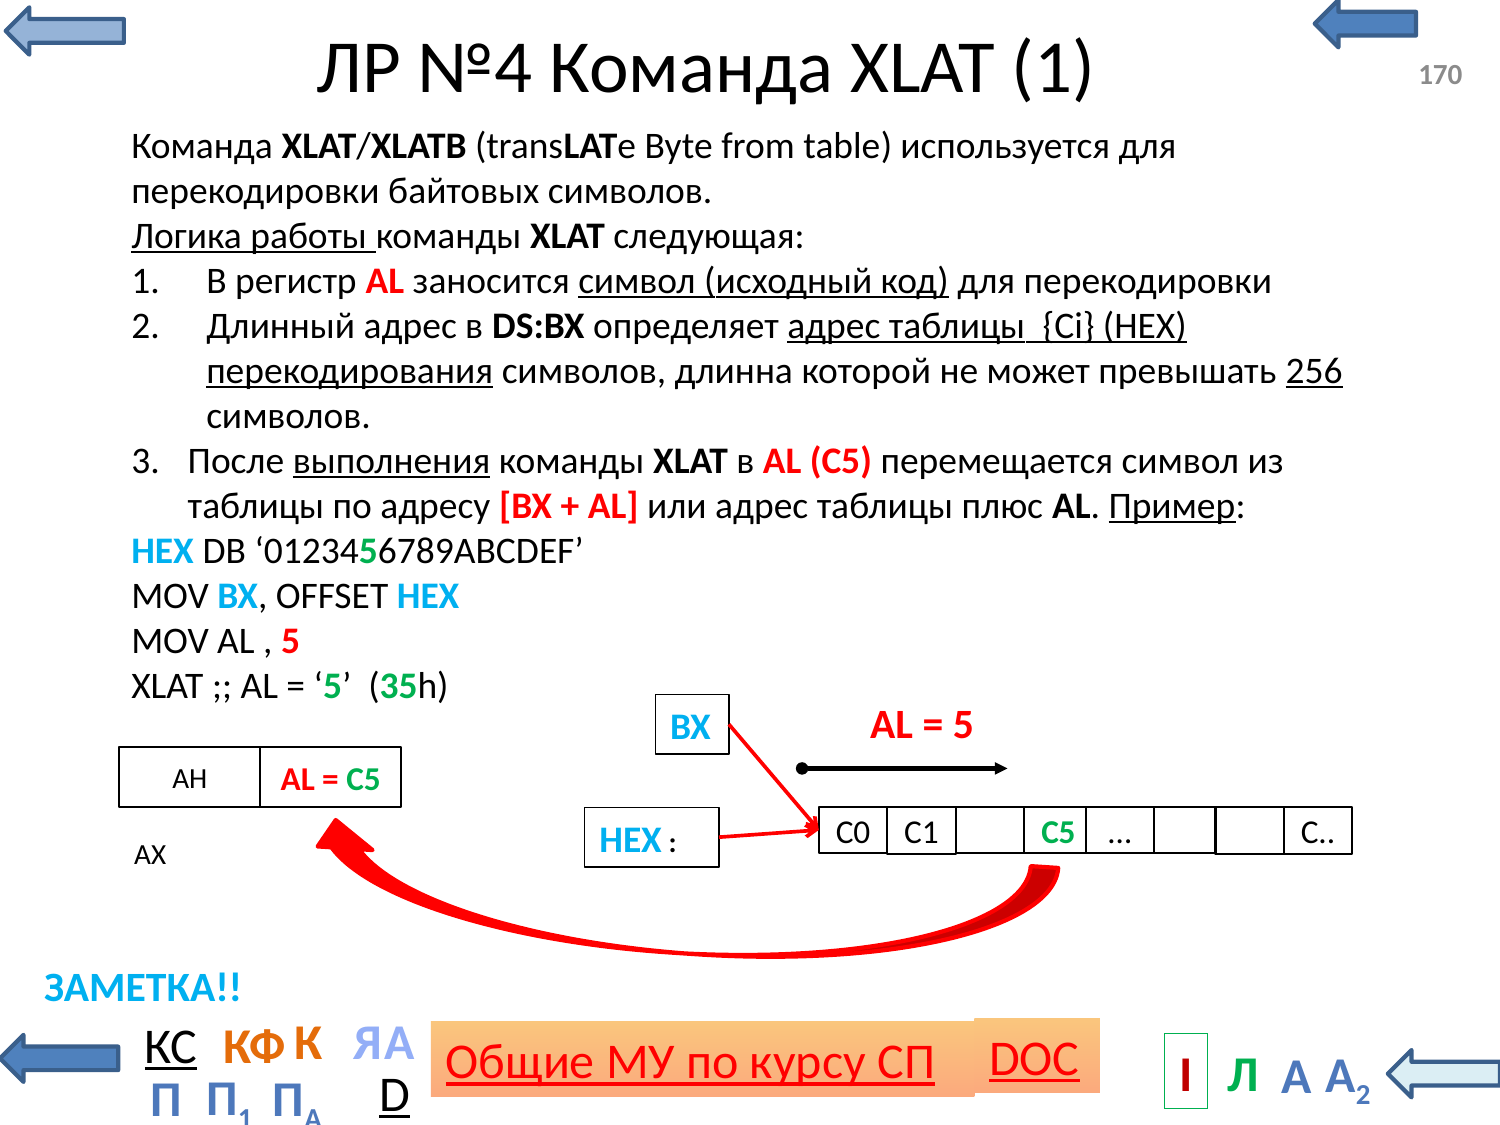

# ЛР №4 Команда XLAT (1)
170
Команда XLAT/XLATB (transLATe Byte from table) используется для перекодировки байтовых символов.
Логика работы команды XLAT следующая:
В регистр AL заносится символ (исходный код) для перекодировки
Длинный адрес в DS:BX определяет адрес таблицы  {Ci} (HEX) перекодирования символов, длинна которой не может превышать 256 символов.
После выполнения команды XLAT в AL (C5) перемещается символ из таблицы по адресу [BX + AL] или адрес таблицы плюс AL. Пример:
HEX DB ‘0123456789ABCDEF’
MOV BX, OFFSET HEX
MOV AL , 5
XLAT ;; AL = ‘5’  (35h)
AL = 5
BX
AH
AL = C5
AX

C5
…

C0
C1

C..
HEX :

ЗАМЕТКА!!